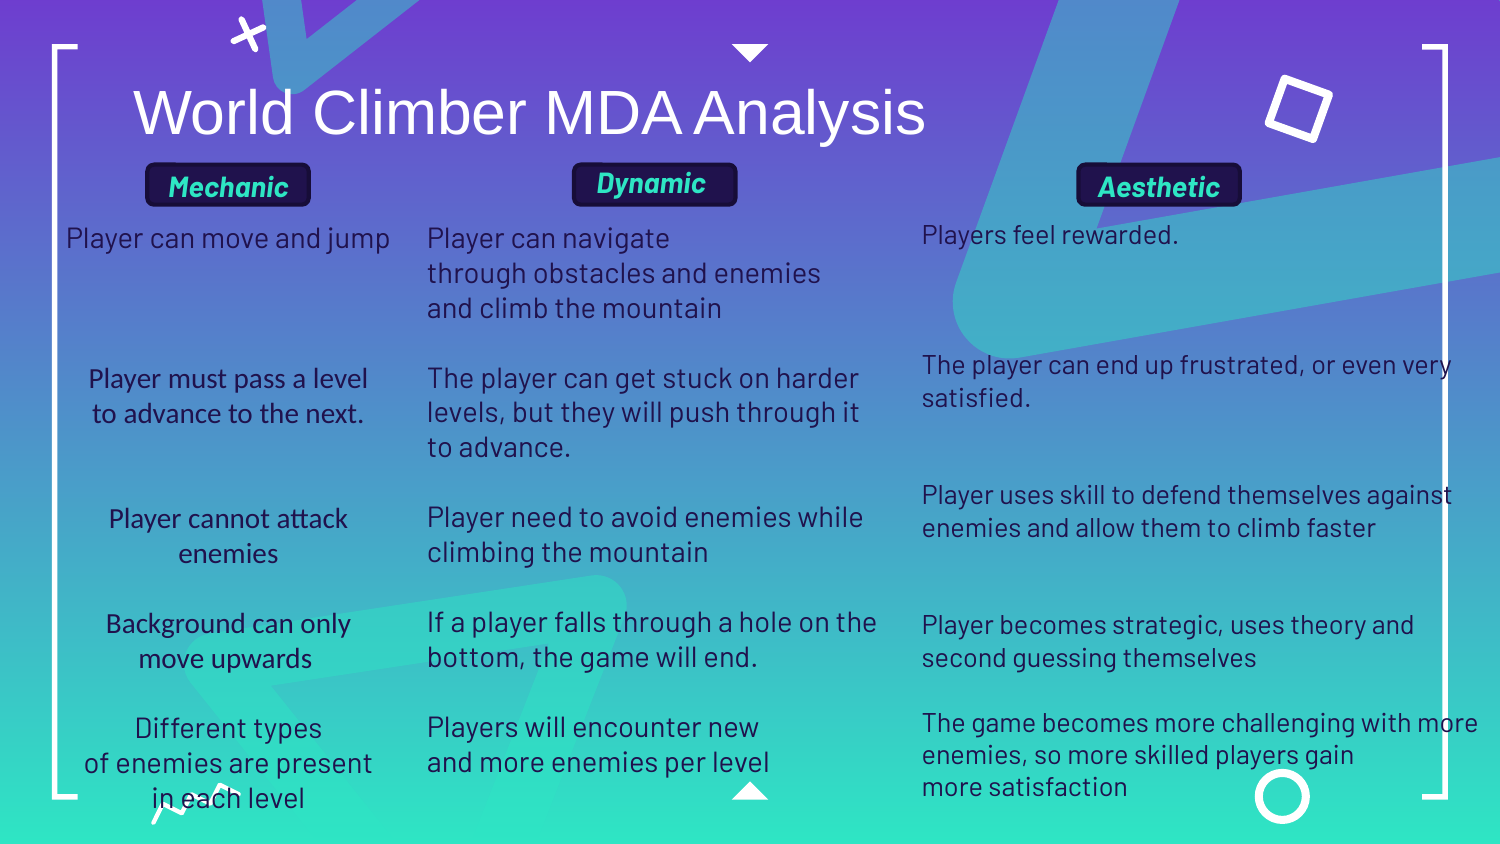

# World Climber MDA Analysis
Dynamic
Aesthetic
Mechanic

Players feel rewarded.

The player can end up frustrated, or even very satisfied.

Player uses skill to defend themselves against enemies and allow them to climb faster

Player becomes strategic, uses theory and second guessing themselves

The game becomes more challenging with more enemies, so more skilled players gain more satisfaction
Player can navigate through obstacles and enemies and climb the mountain

The player can get stuck on harder levels, but they will push through it to advance.

Player need to avoid enemies while climbing the mountain

If a player falls through a hole on the bottom, the game will end.

Players will encounter new and more enemies per level
Player can move and jump

Player must pass a level to advance to the next.

Player cannot attack enemies

Background can only move upwards

Different types of enemies are present in each level